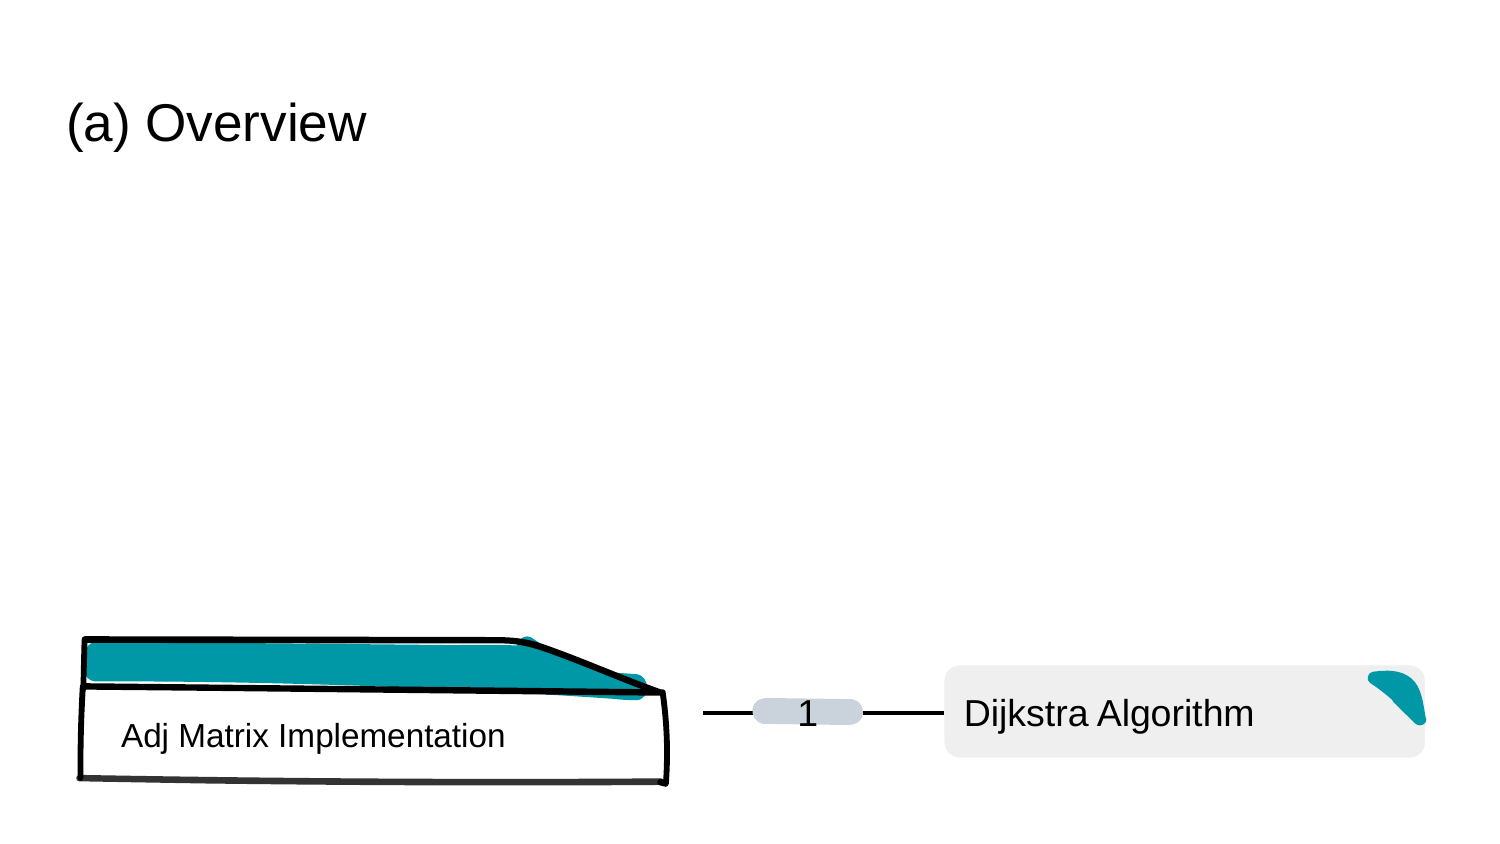

# (a) Overview

Dijkstra Algorithm

1

Adj Matrix Implementation